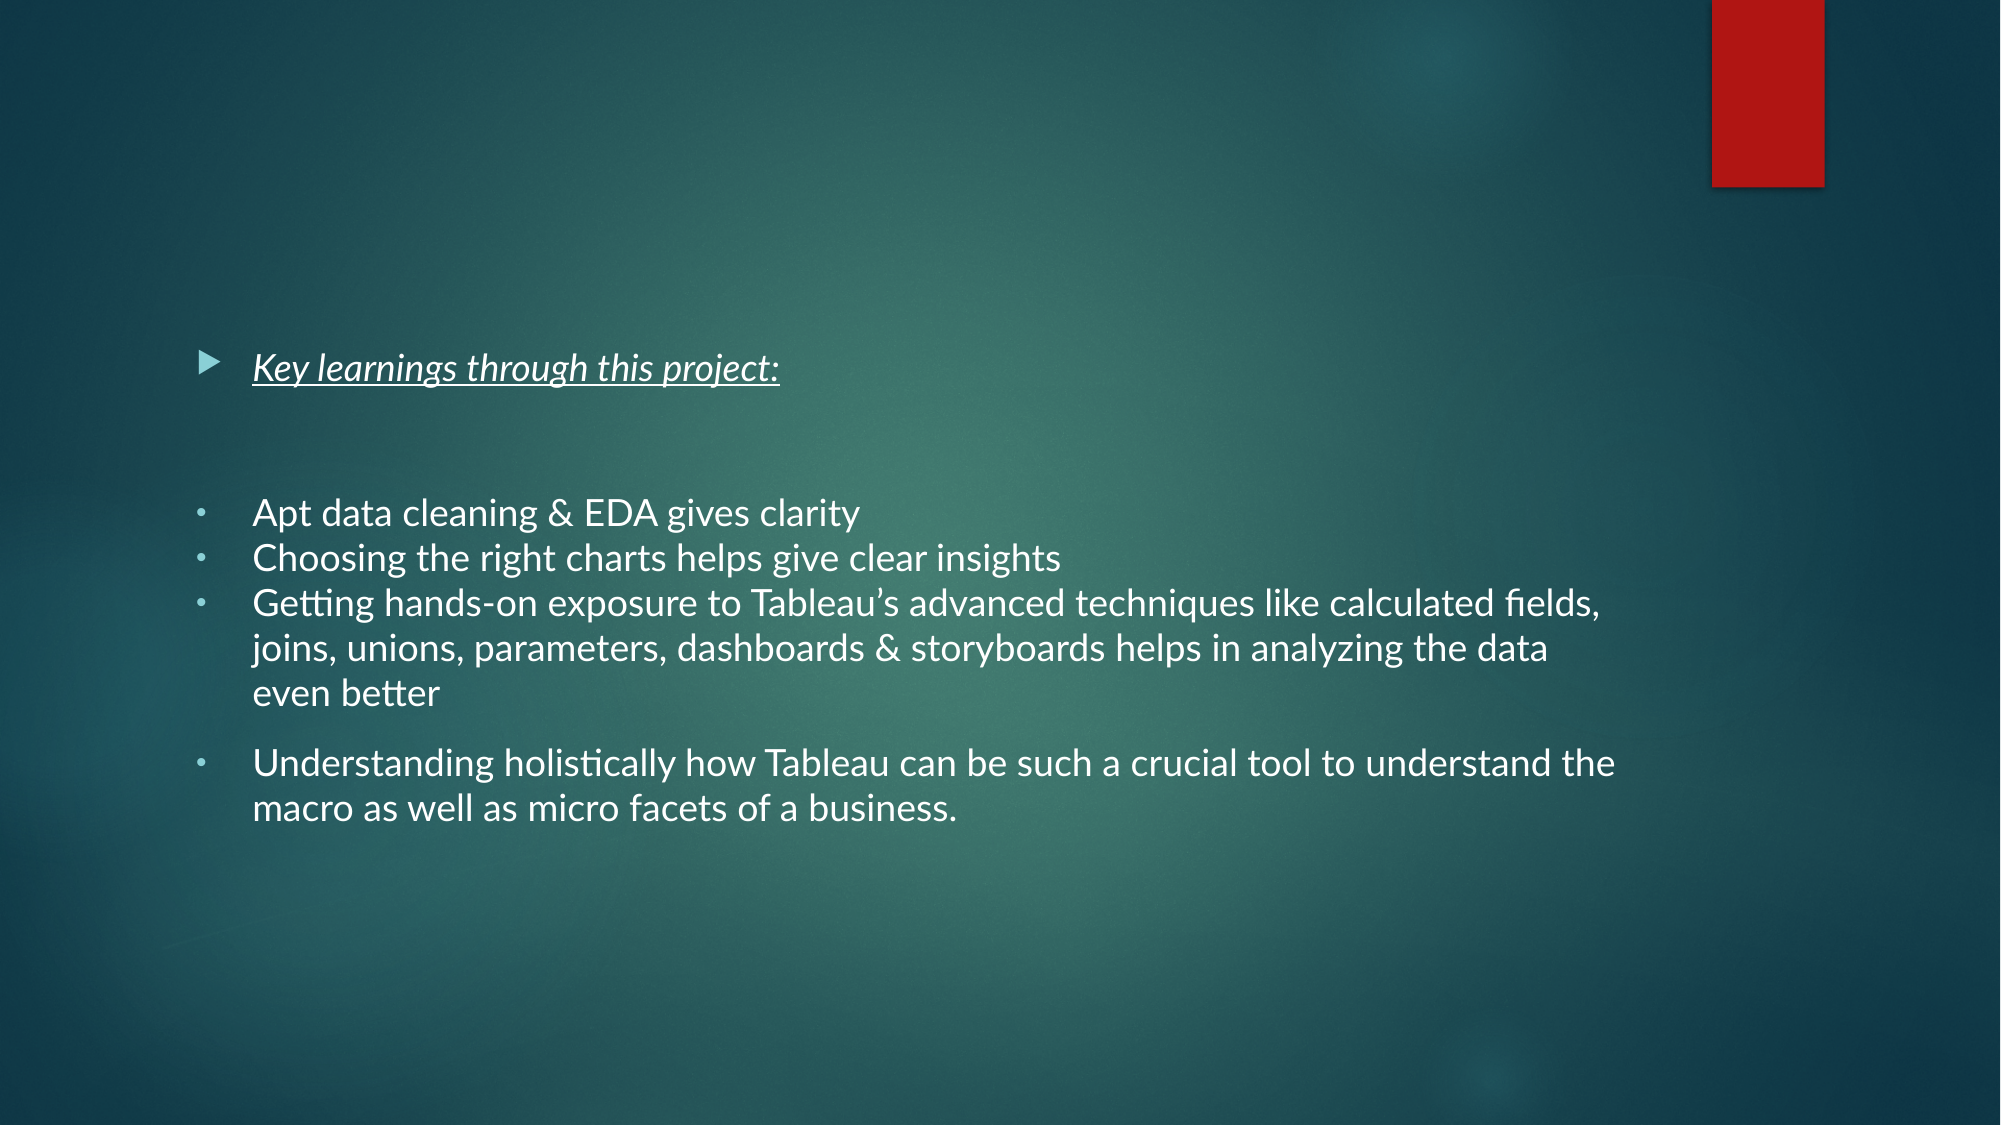

Key learnings through this project:

Apt data cleaning & EDA gives clarity
Choosing the right charts helps give clear insights
Getting hands-on exposure to Tableau’s advanced techniques like calculated fields, joins, unions, parameters, dashboards & storyboards helps in analyzing the data even better
Understanding holistically how Tableau can be such a crucial tool to understand the macro as well as micro facets of a business.